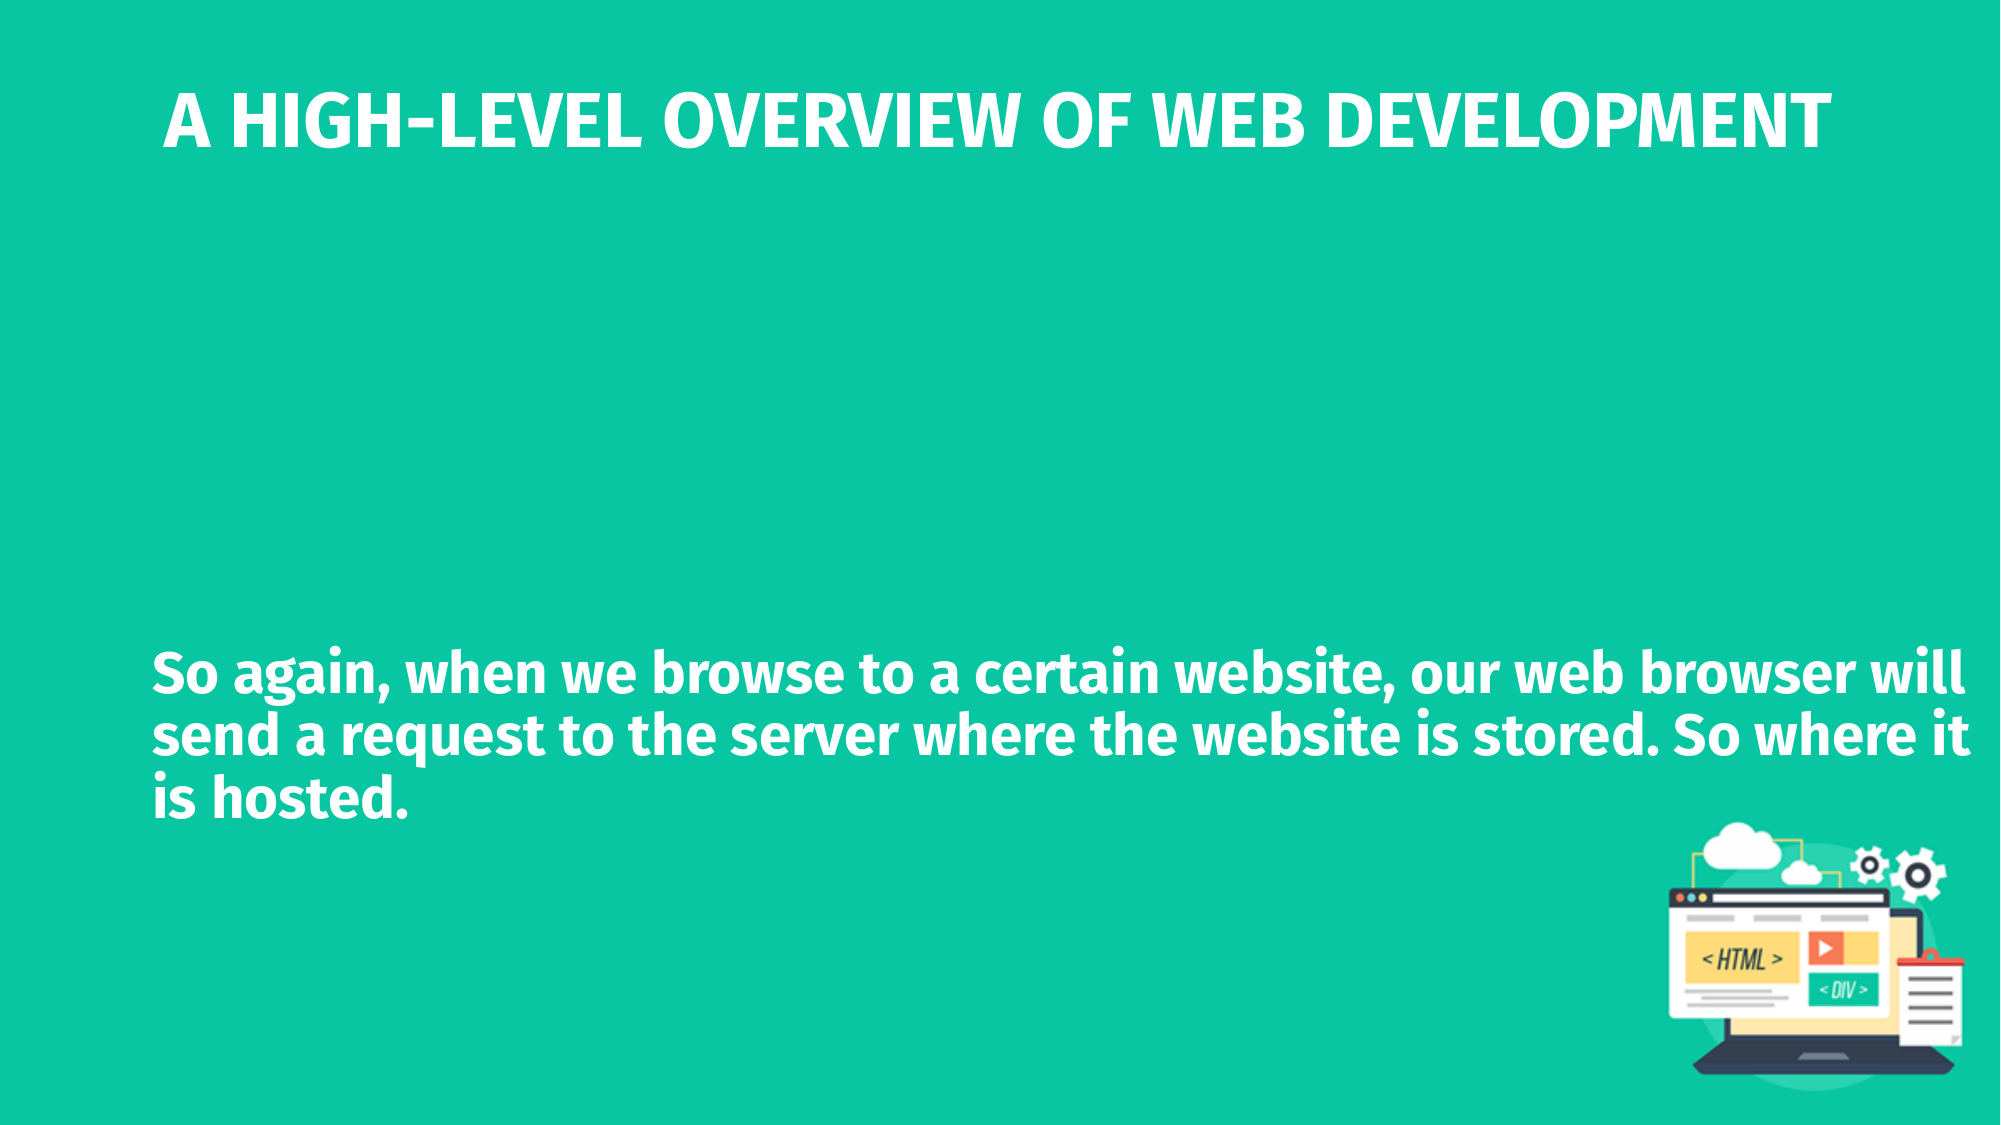

# A HIGH-LEVEL OVERVIEW OF WEB DEVELOPMENT

So again, when we browse to a certain website, our web browser will send a request to the server where the website is stored. So where it is hosted.